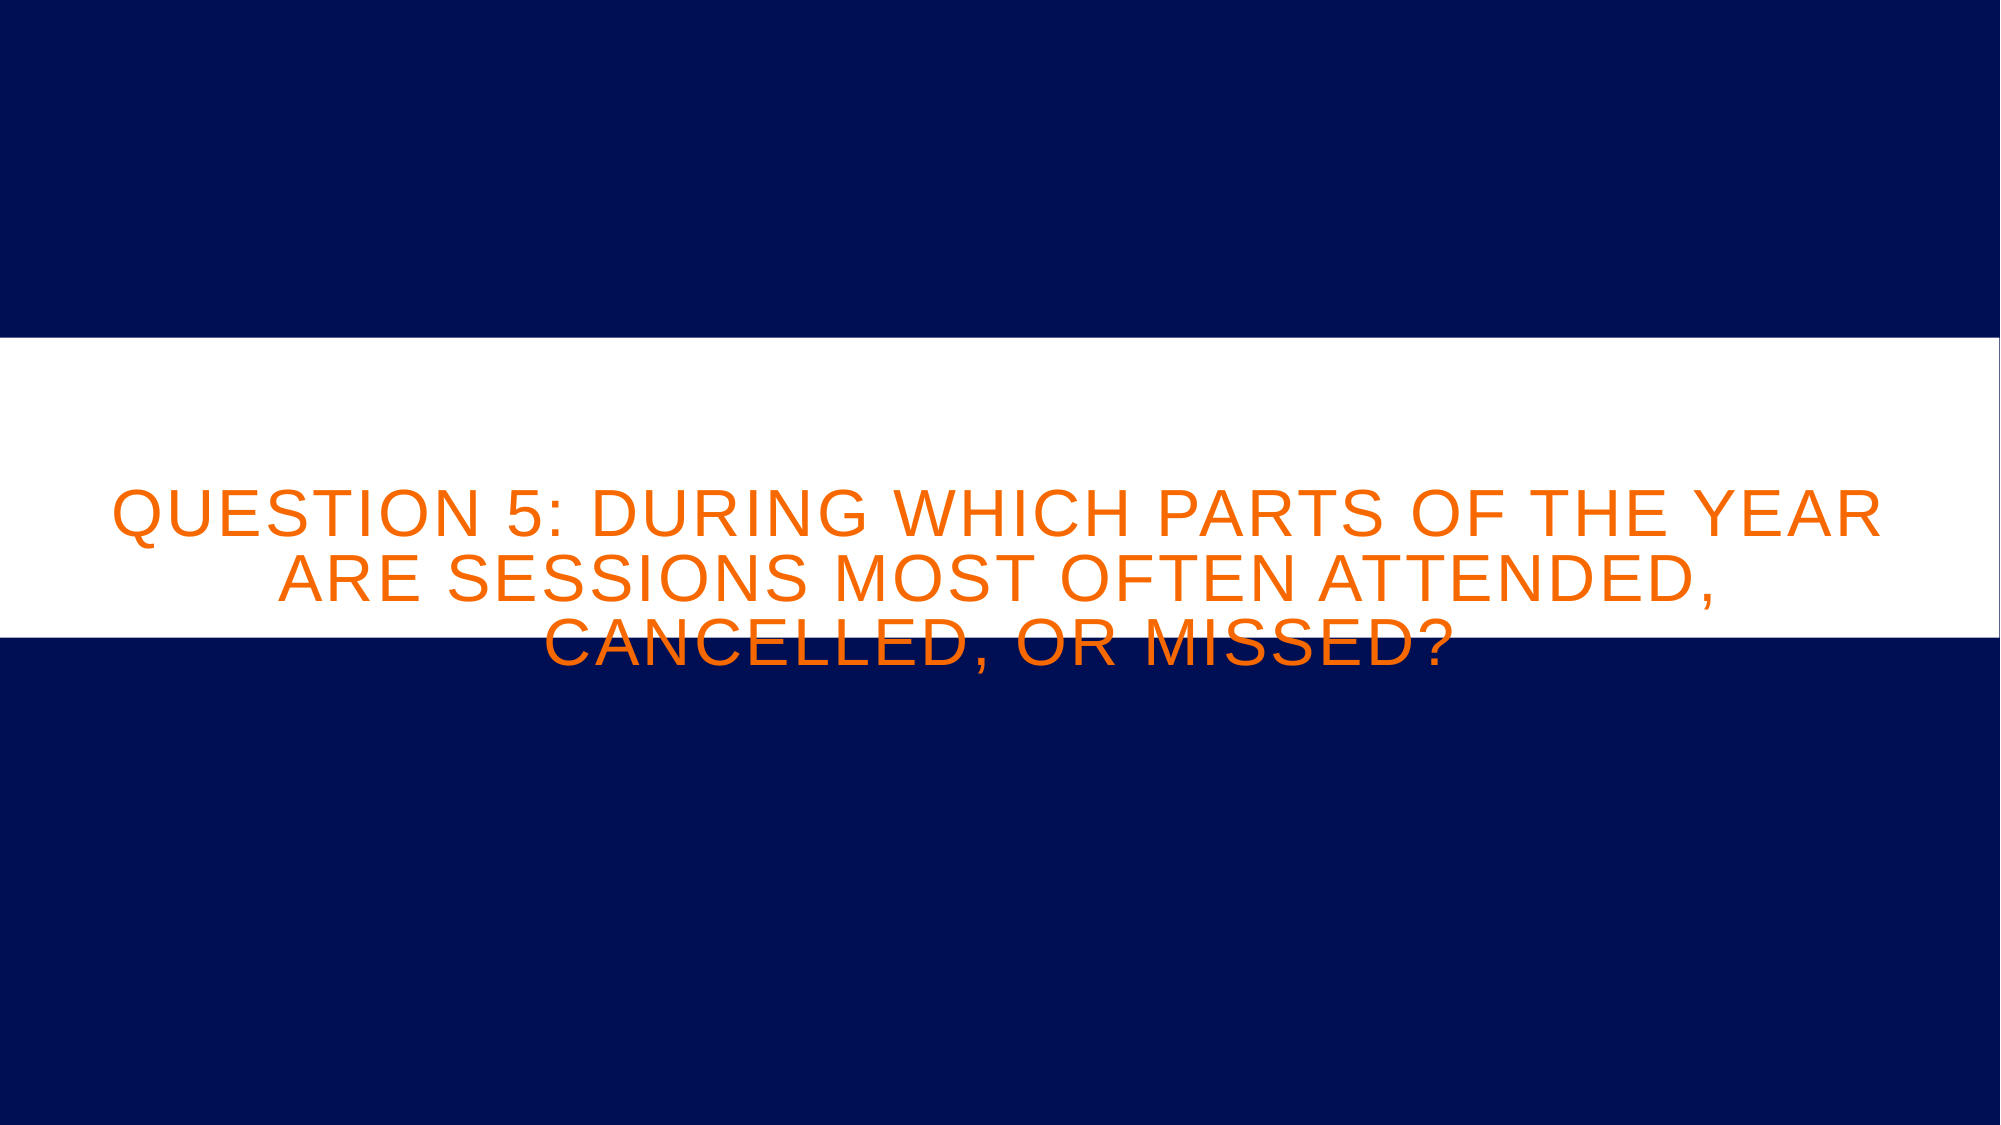

# Question 5: During which parts of the year are sessions most often attended, cancelled, or missed?